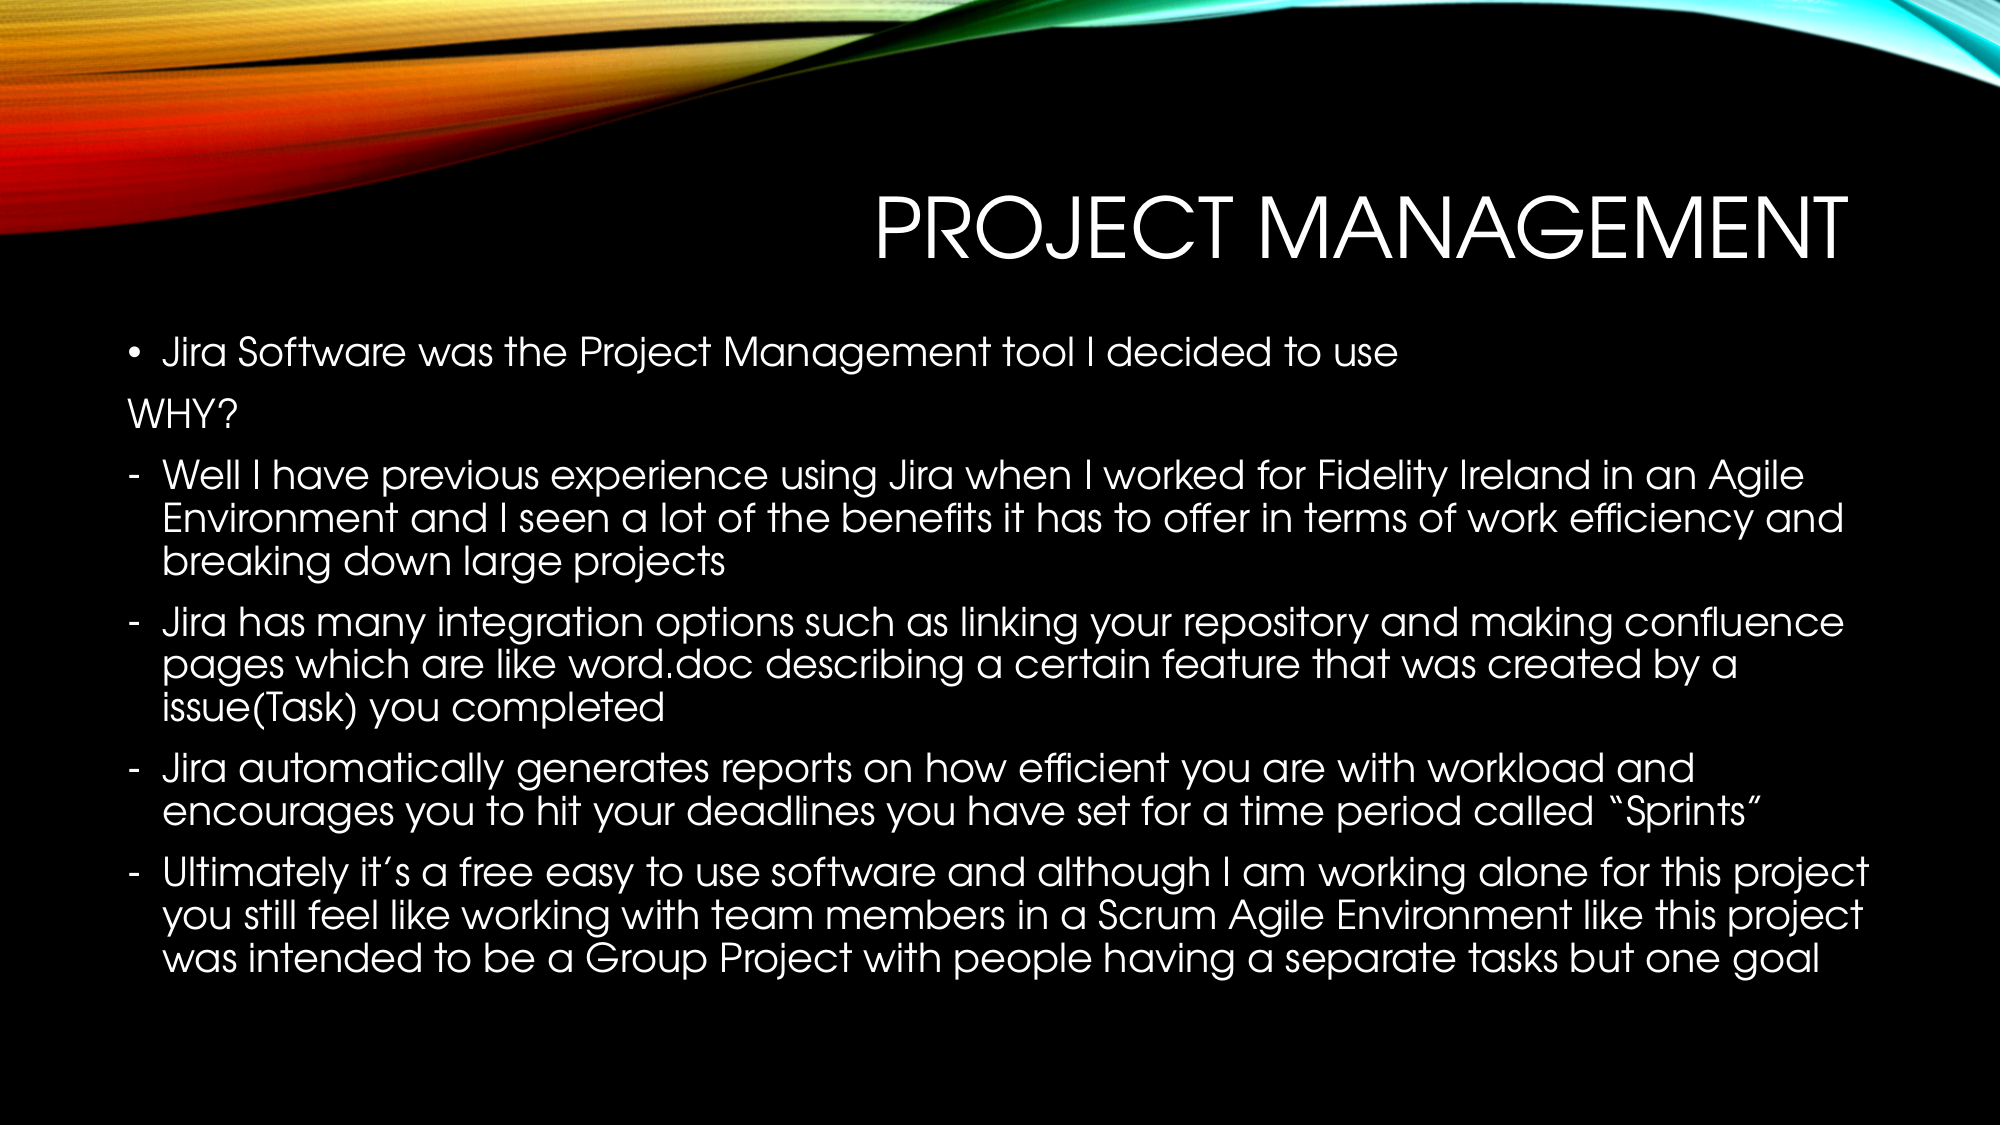

# Project management
Jira Software was the Project Management tool I decided to use
WHY?
Well I have previous experience using Jira when I worked for Fidelity Ireland in an Agile Environment and I seen a lot of the benefits it has to offer in terms of work efficiency and breaking down large projects
Jira has many integration options such as linking your repository and making confluence pages which are like word.doc describing a certain feature that was created by a issue(Task) you completed
Jira automatically generates reports on how efficient you are with workload and encourages you to hit your deadlines you have set for a time period called “Sprints”
Ultimately it’s a free easy to use software and although I am working alone for this project you still feel like working with team members in a Scrum Agile Environment like this project was intended to be a Group Project with people having a separate tasks but one goal